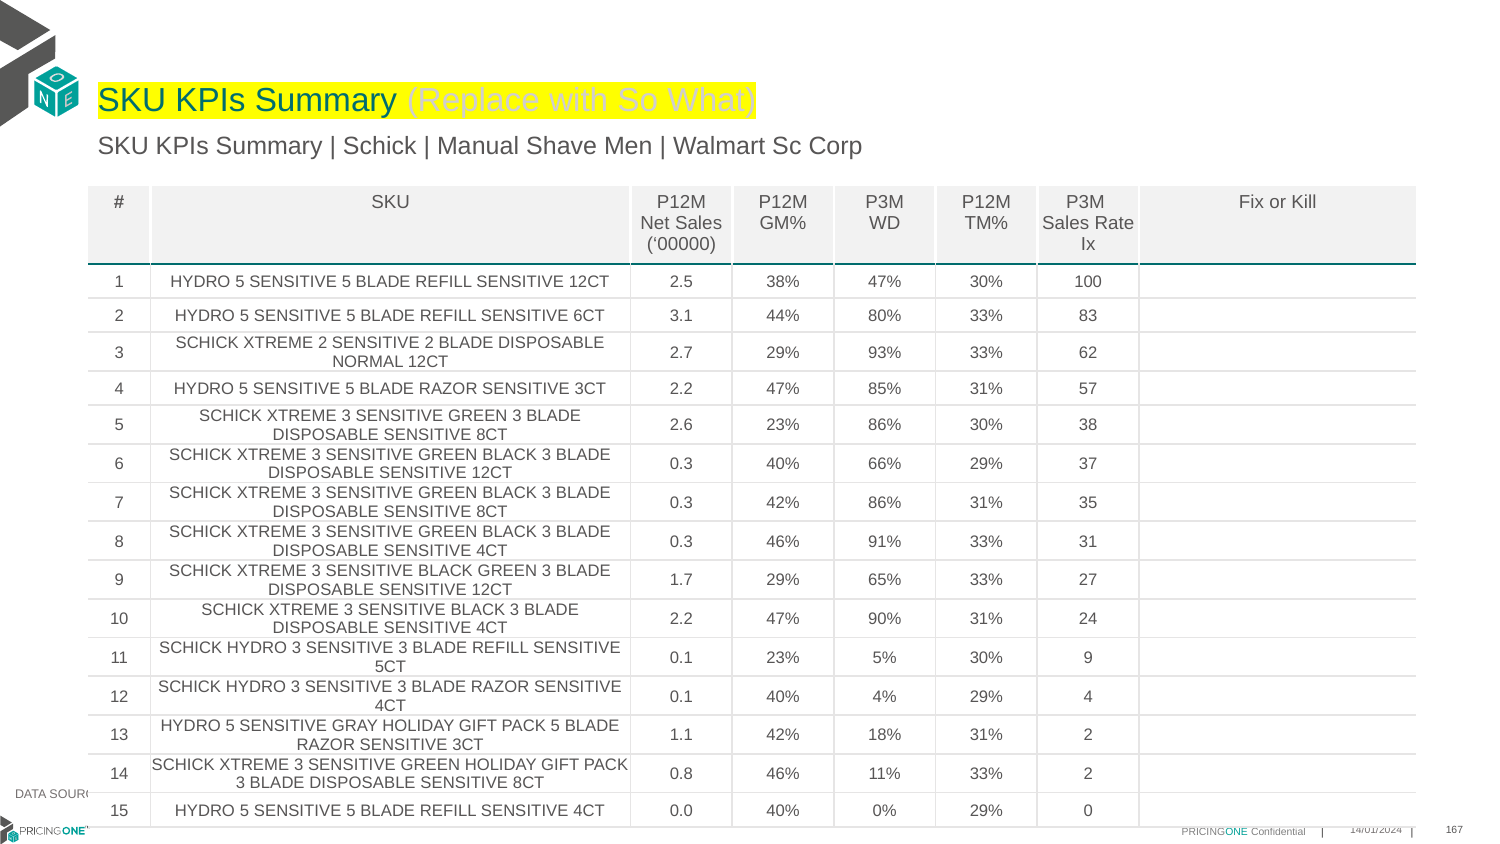

# SKU KPIs Summary (Replace with So What)
SKU KPIs Summary | Schick | Manual Shave Men | Walmart Sc Corp
| # | SKU | P12M Net Sales (‘00000) | P12M GM% | P3M WD | P12M TM% | P3M Sales Rate Ix | Fix or Kill |
| --- | --- | --- | --- | --- | --- | --- | --- |
| 1 | HYDRO 5 SENSITIVE 5 BLADE REFILL SENSITIVE 12CT | 2.5 | 38% | 47% | 30% | 100 |  |
| 2 | HYDRO 5 SENSITIVE 5 BLADE REFILL SENSITIVE 6CT | 3.1 | 44% | 80% | 33% | 83 |  |
| 3 | SCHICK XTREME 2 SENSITIVE 2 BLADE DISPOSABLE NORMAL 12CT | 2.7 | 29% | 93% | 33% | 62 |  |
| 4 | HYDRO 5 SENSITIVE 5 BLADE RAZOR SENSITIVE 3CT | 2.2 | 47% | 85% | 31% | 57 |  |
| 5 | SCHICK XTREME 3 SENSITIVE GREEN 3 BLADE DISPOSABLE SENSITIVE 8CT | 2.6 | 23% | 86% | 30% | 38 |  |
| 6 | SCHICK XTREME 3 SENSITIVE GREEN BLACK 3 BLADE DISPOSABLE SENSITIVE 12CT | 0.3 | 40% | 66% | 29% | 37 |  |
| 7 | SCHICK XTREME 3 SENSITIVE GREEN BLACK 3 BLADE DISPOSABLE SENSITIVE 8CT | 0.3 | 42% | 86% | 31% | 35 |  |
| 8 | SCHICK XTREME 3 SENSITIVE GREEN BLACK 3 BLADE DISPOSABLE SENSITIVE 4CT | 0.3 | 46% | 91% | 33% | 31 |  |
| 9 | SCHICK XTREME 3 SENSITIVE BLACK GREEN 3 BLADE DISPOSABLE SENSITIVE 12CT | 1.7 | 29% | 65% | 33% | 27 |  |
| 10 | SCHICK XTREME 3 SENSITIVE BLACK 3 BLADE DISPOSABLE SENSITIVE 4CT | 2.2 | 47% | 90% | 31% | 24 |  |
| 11 | SCHICK HYDRO 3 SENSITIVE 3 BLADE REFILL SENSITIVE 5CT | 0.1 | 23% | 5% | 30% | 9 |  |
| 12 | SCHICK HYDRO 3 SENSITIVE 3 BLADE RAZOR SENSITIVE 4CT | 0.1 | 40% | 4% | 29% | 4 |  |
| 13 | HYDRO 5 SENSITIVE GRAY HOLIDAY GIFT PACK 5 BLADE RAZOR SENSITIVE 3CT | 1.1 | 42% | 18% | 31% | 2 |  |
| 14 | SCHICK XTREME 3 SENSITIVE GREEN HOLIDAY GIFT PACK 3 BLADE DISPOSABLE SENSITIVE 8CT | 0.8 | 46% | 11% | 33% | 2 |  |
| 15 | HYDRO 5 SENSITIVE 5 BLADE REFILL SENSITIVE 4CT | 0.0 | 40% | 0% | 29% | 0 |  |
DATA SOURCE: Client P&L

14/01/2024
167